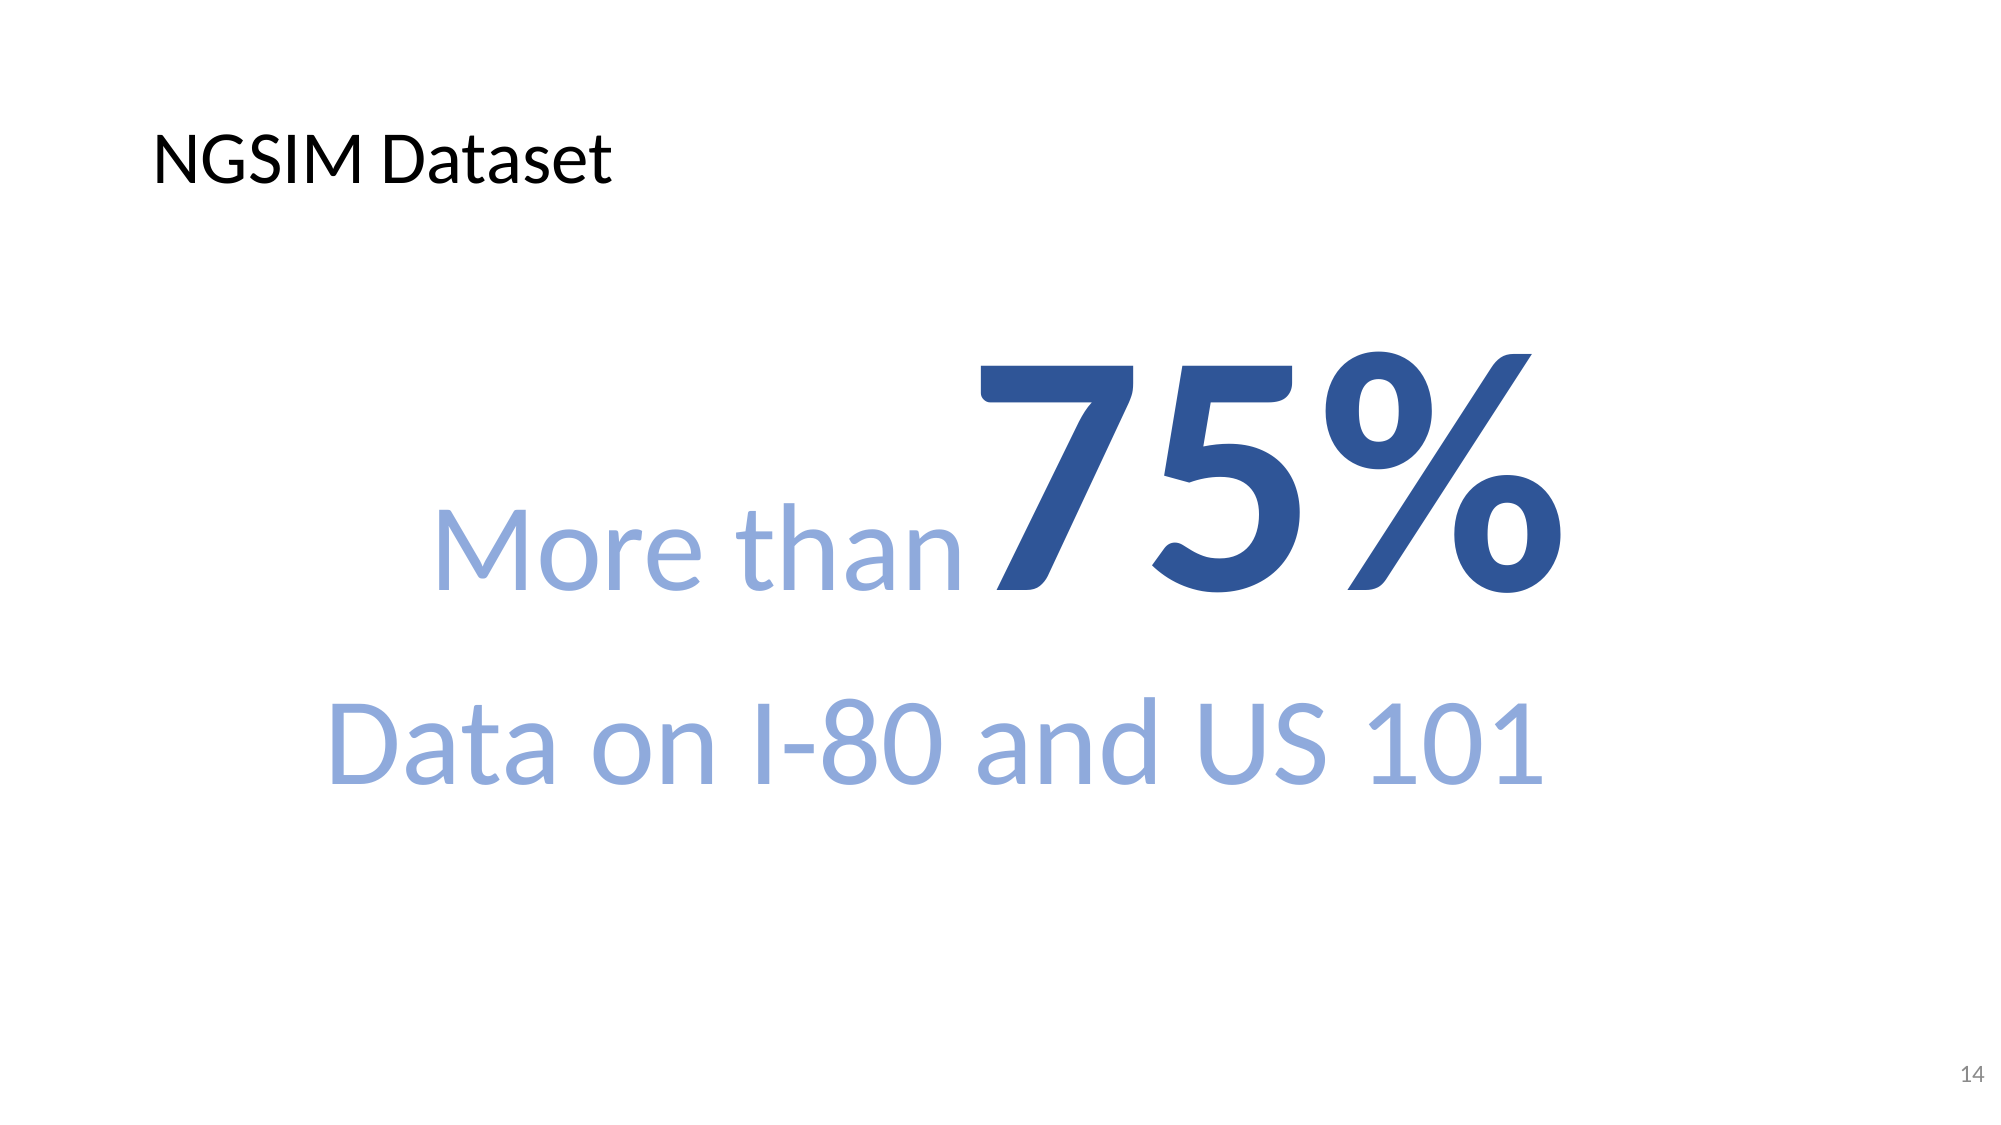

# NGSIM Dataset
More than75%
Data on I-80 and US 101
14